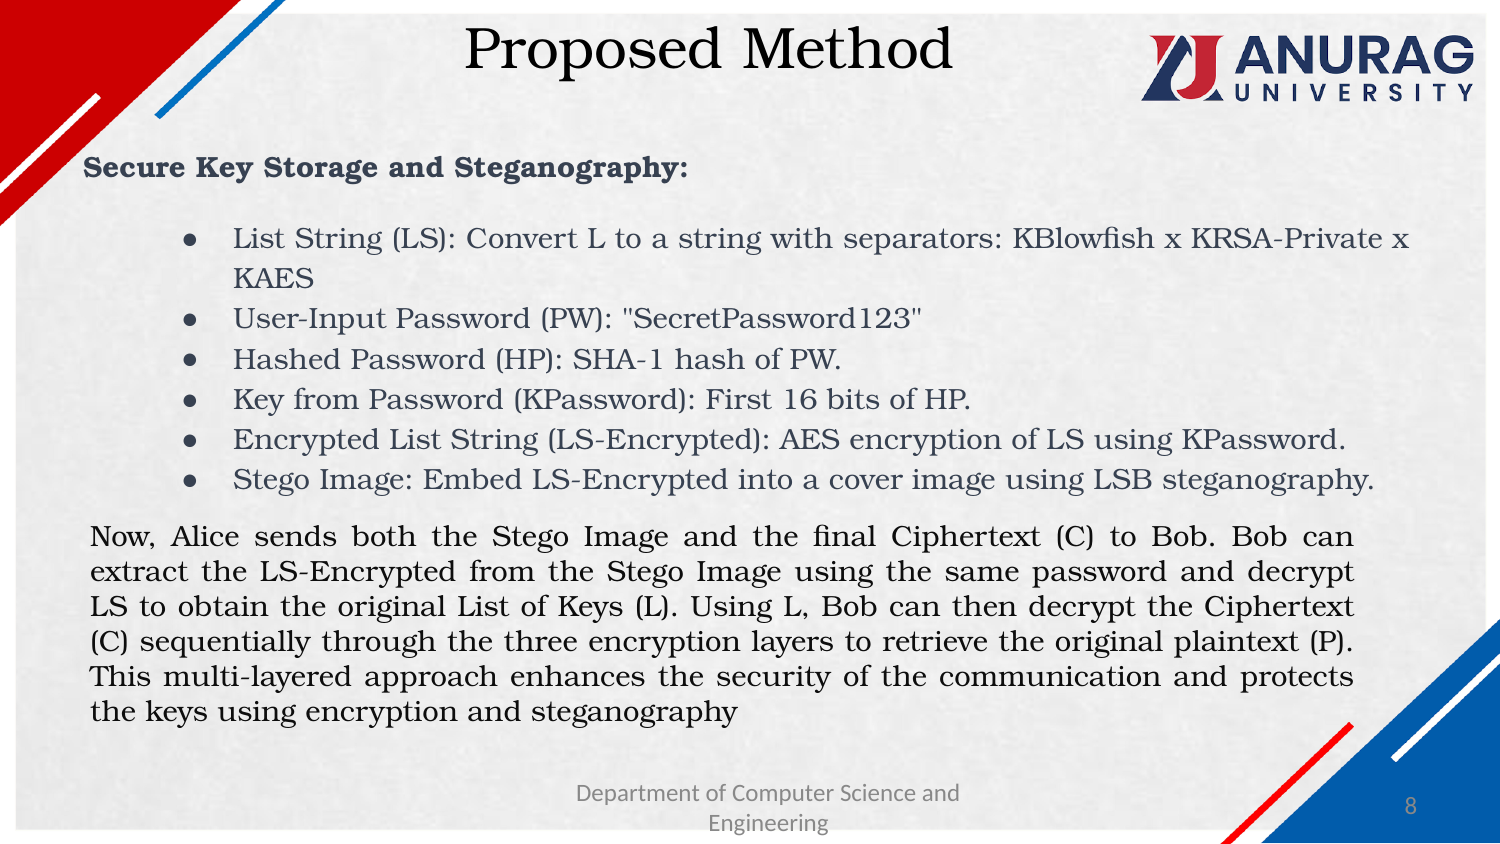

# Proposed Method

Secure Key Storage and Steganography:
List String (LS): Convert L to a string with separators: KBlowfish x KRSA-Private x KAES
User-Input Password (PW): "SecretPassword123"
Hashed Password (HP): SHA-1 hash of PW.
Key from Password (KPassword): First 16 bits of HP.
Encrypted List String (LS-Encrypted): AES encryption of LS using KPassword.
Stego Image: Embed LS-Encrypted into a cover image using LSB steganography.
Now, Alice sends both the Stego Image and the final Ciphertext (C) to Bob. Bob can extract the LS-Encrypted from the Stego Image using the same password and decrypt LS to obtain the original List of Keys (L). Using L, Bob can then decrypt the Ciphertext (C) sequentially through the three encryption layers to retrieve the original plaintext (P). This multi-layered approach enhances the security of the communication and protects the keys using encryption and steganography
Department of Computer Science and Engineering
8